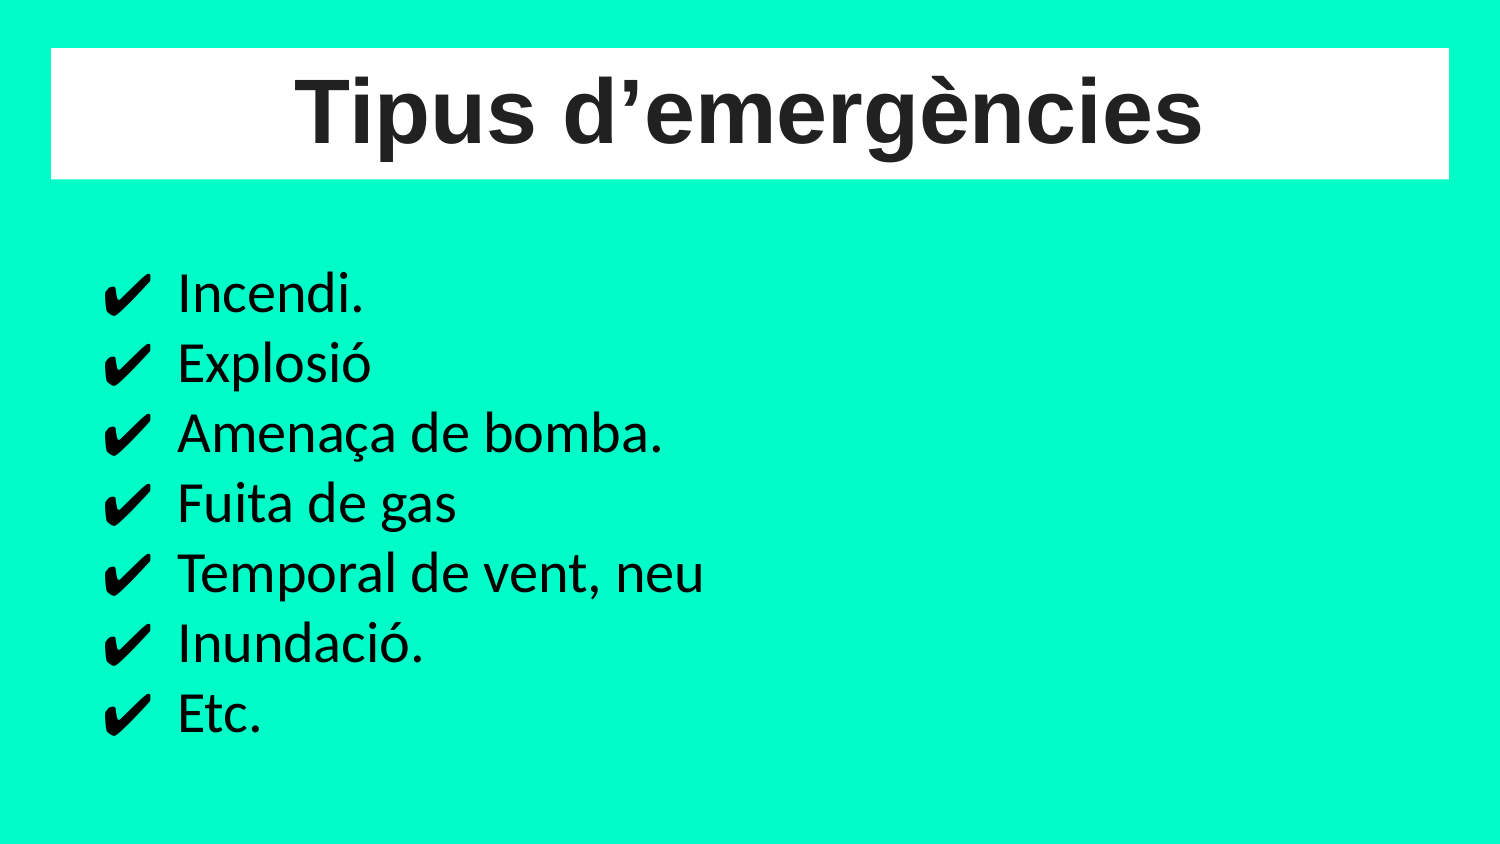

# Tipus d’emergències

Incendi.
Explosió
Amenaça de bomba.
Fuita de gas
Temporal de vent, neu
Inundació.
Etc.